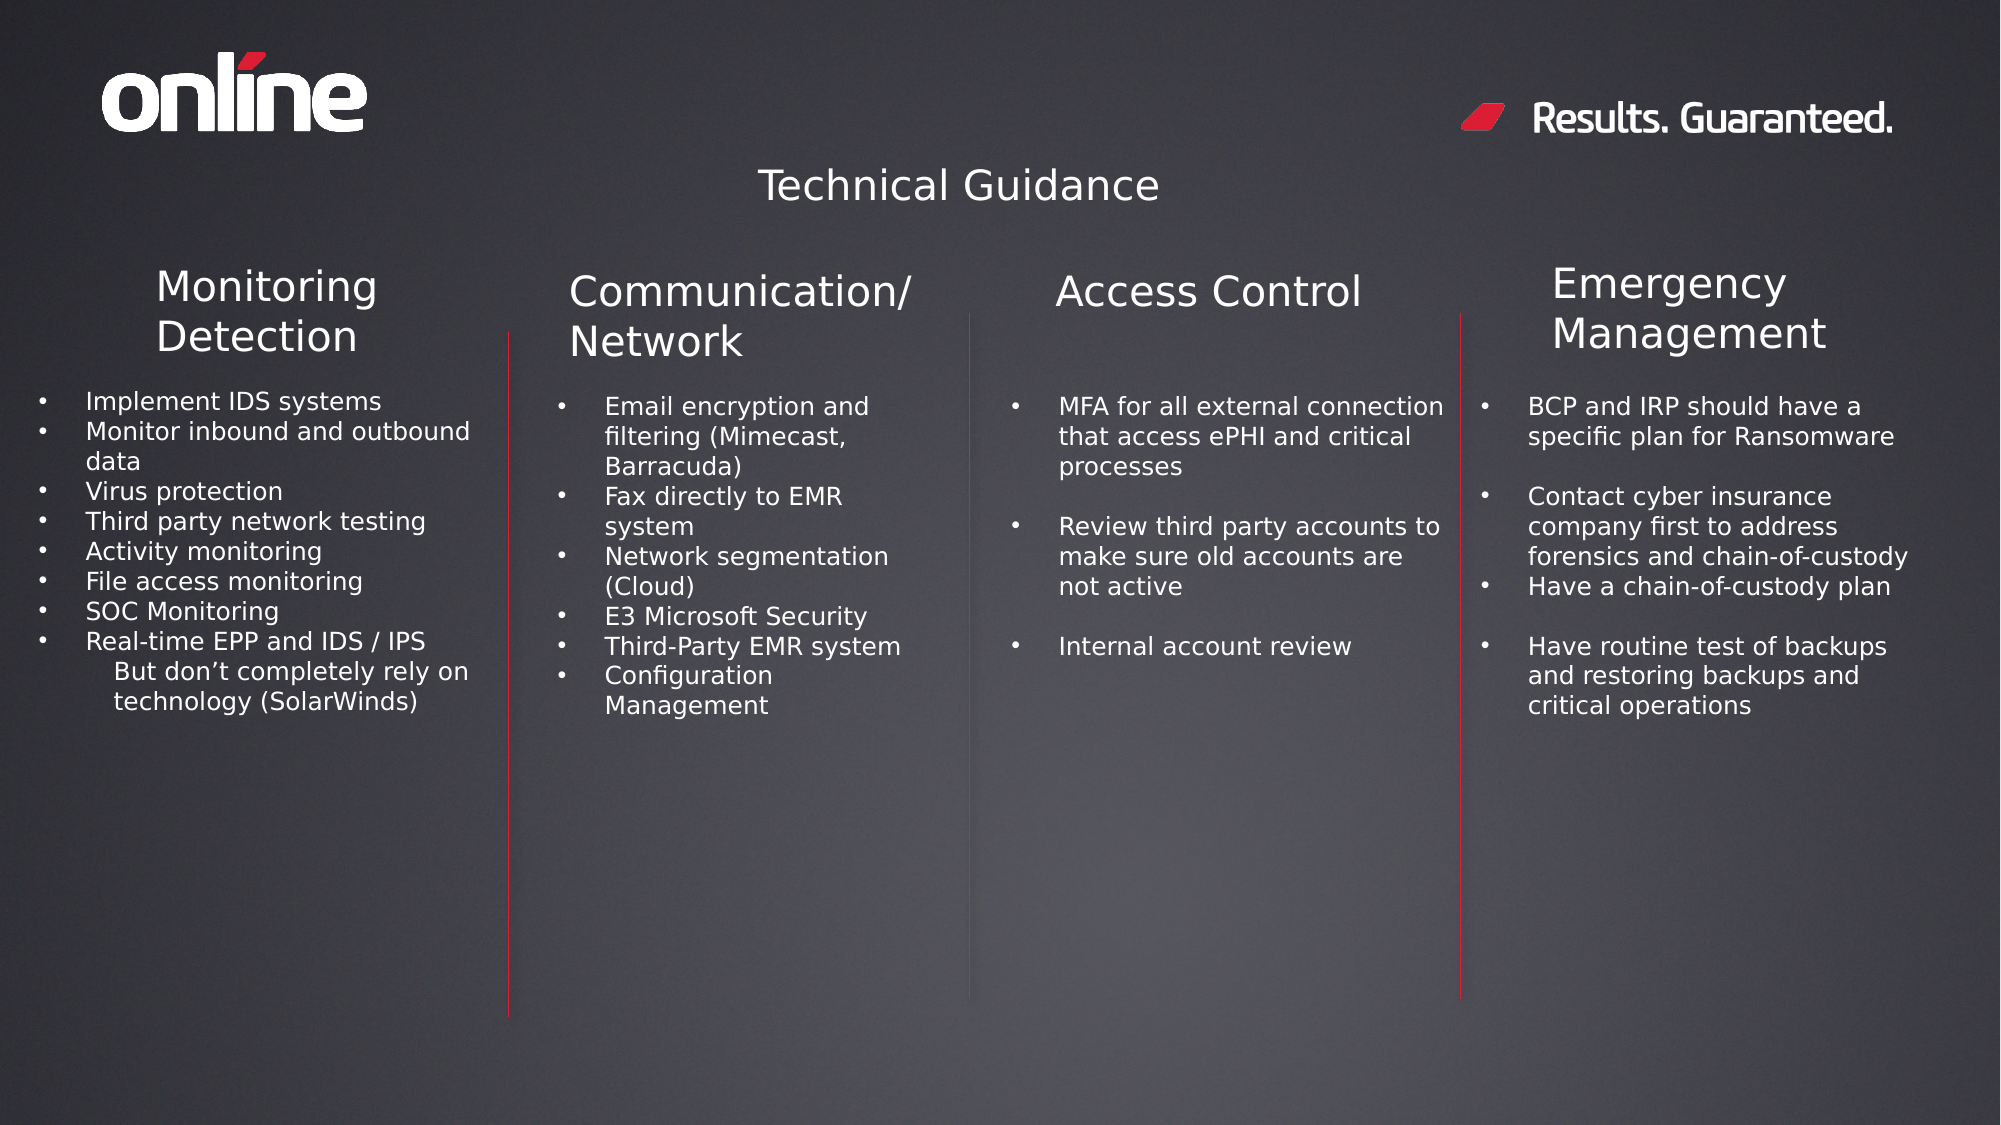

Technical Guidance
Emergency
Management
Monitoring
Detection
Communication/
Network
Access Control
Implement IDS systems
Monitor inbound and outbound data
Virus protection
Third party network testing
Activity monitoring
File access monitoring
SOC Monitoring
Real-time EPP and IDS / IPS
But don’t completely rely on technology (SolarWinds)

Email encryption and filtering (Mimecast, Barracuda)
Fax directly to EMR system
Network segmentation (Cloud)
E3 Microsoft Security
Third-Party EMR system
Configuration Management

MFA for all external connection that access ePHI and critical processes

Review third party accounts to make sure old accounts are not active

Internal account review
BCP and IRP should have a specific plan for Ransomware

Contact cyber insurance company first to address forensics and chain-of-custody
Have a chain-of-custody plan

Have routine test of backups and restoring backups and critical operations